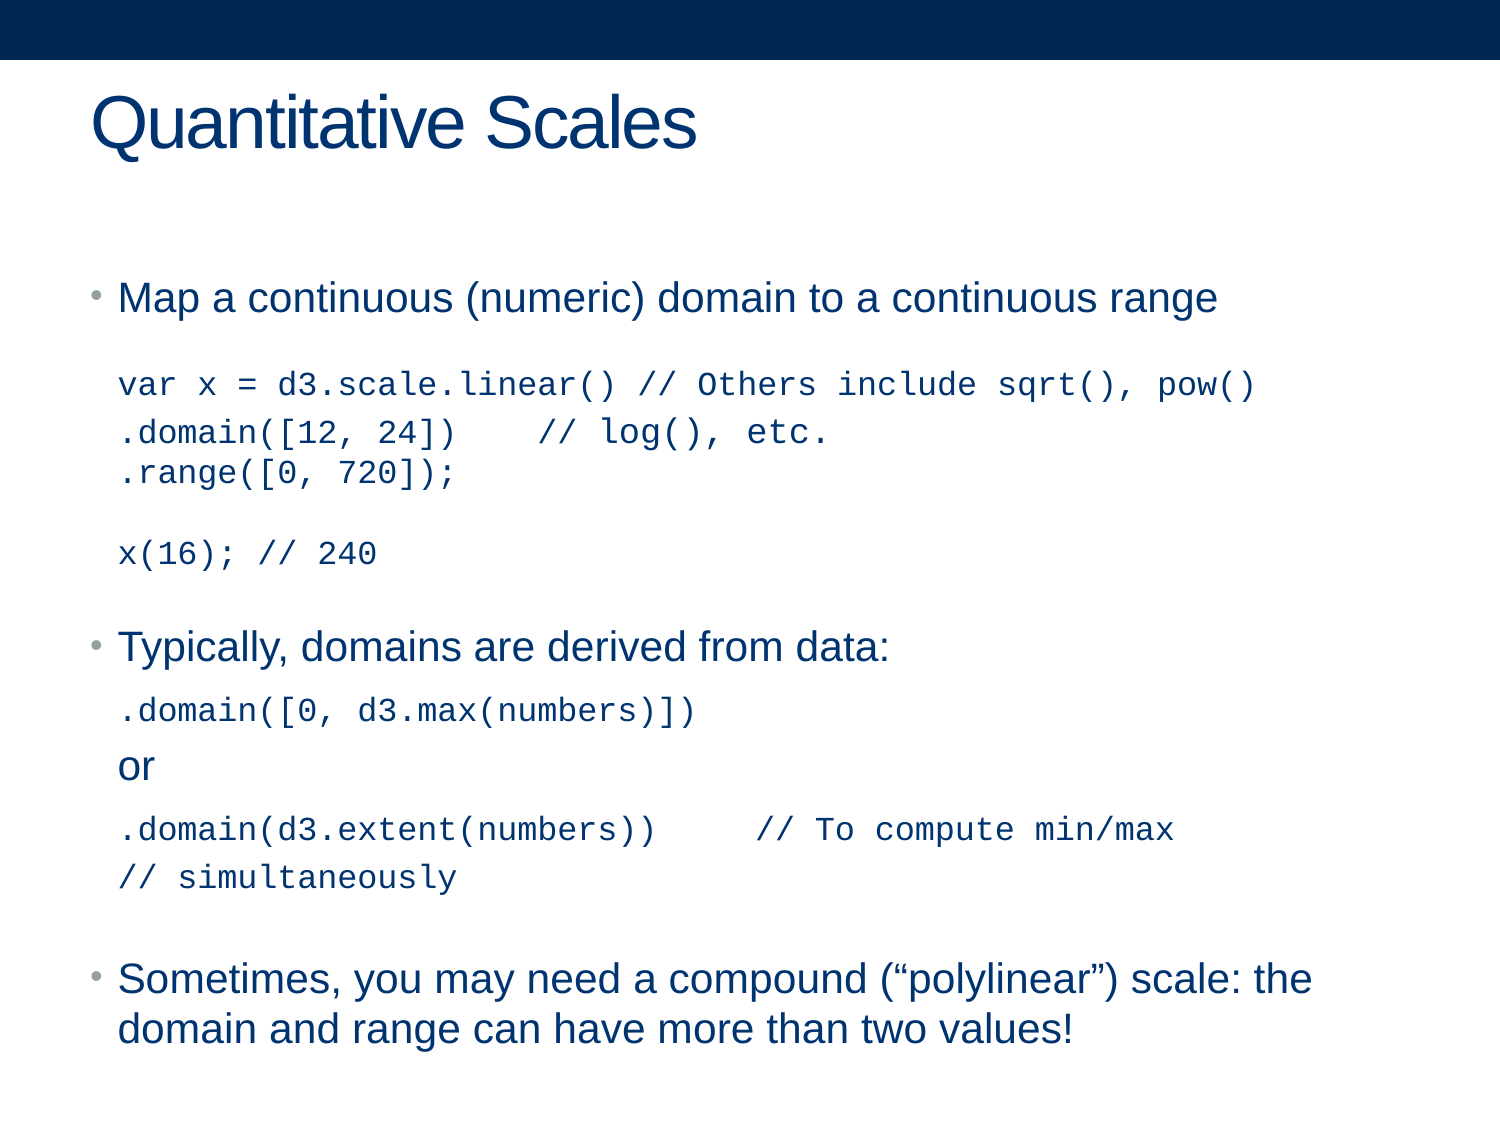

# Quantitative Scales
Map a continuous (numeric) domain to a continuous range
	var x = d3.scale.linear() // Others include sqrt(), pow()	.domain([12, 24])    // log(), etc.
		.range([0, 720]);

	x(16); // 240

Typically, domains are derived from data:
	.domain([0, d3.max(numbers)])
			or
	.domain(d3.extent(numbers)) 	// To compute min/max
						// simultaneously

Sometimes, you may need a compound (“polylinear”) scale: the domain and range can have more than two values!